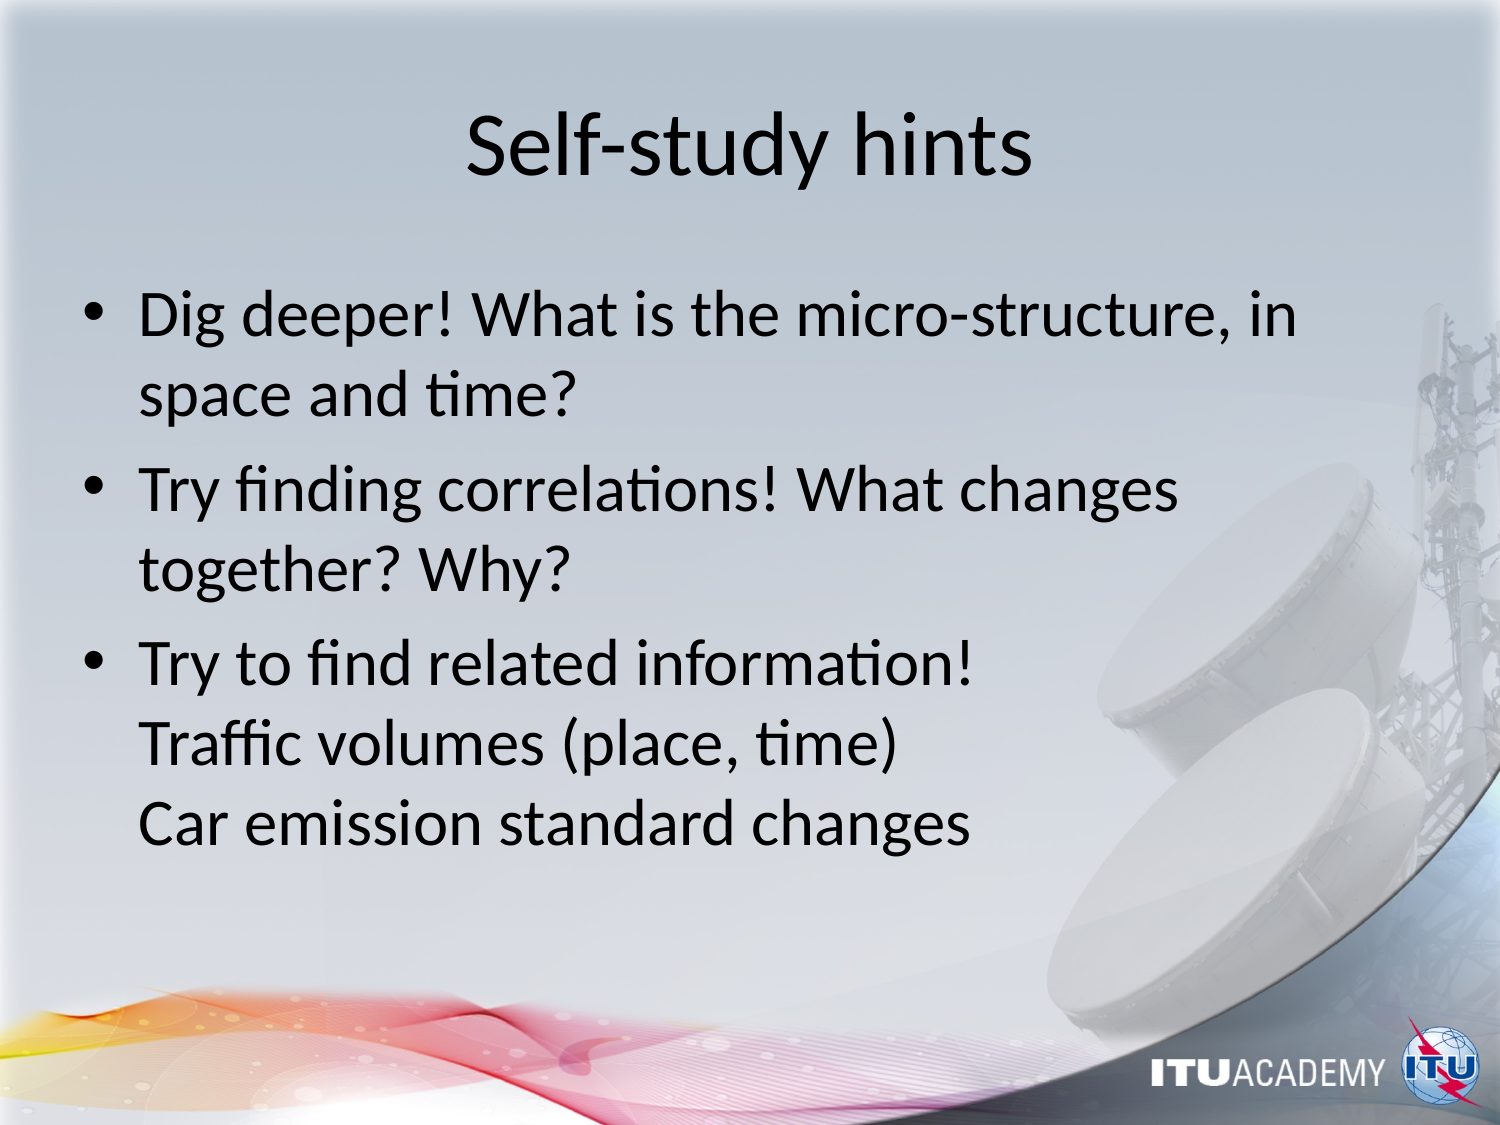

# Self-study hints
Dig deeper! What is the micro-structure, in space and time?
Try finding correlations! What changes together? Why?
Try to find related information!
Traffic volumes (place, time)
Car emission standard changes